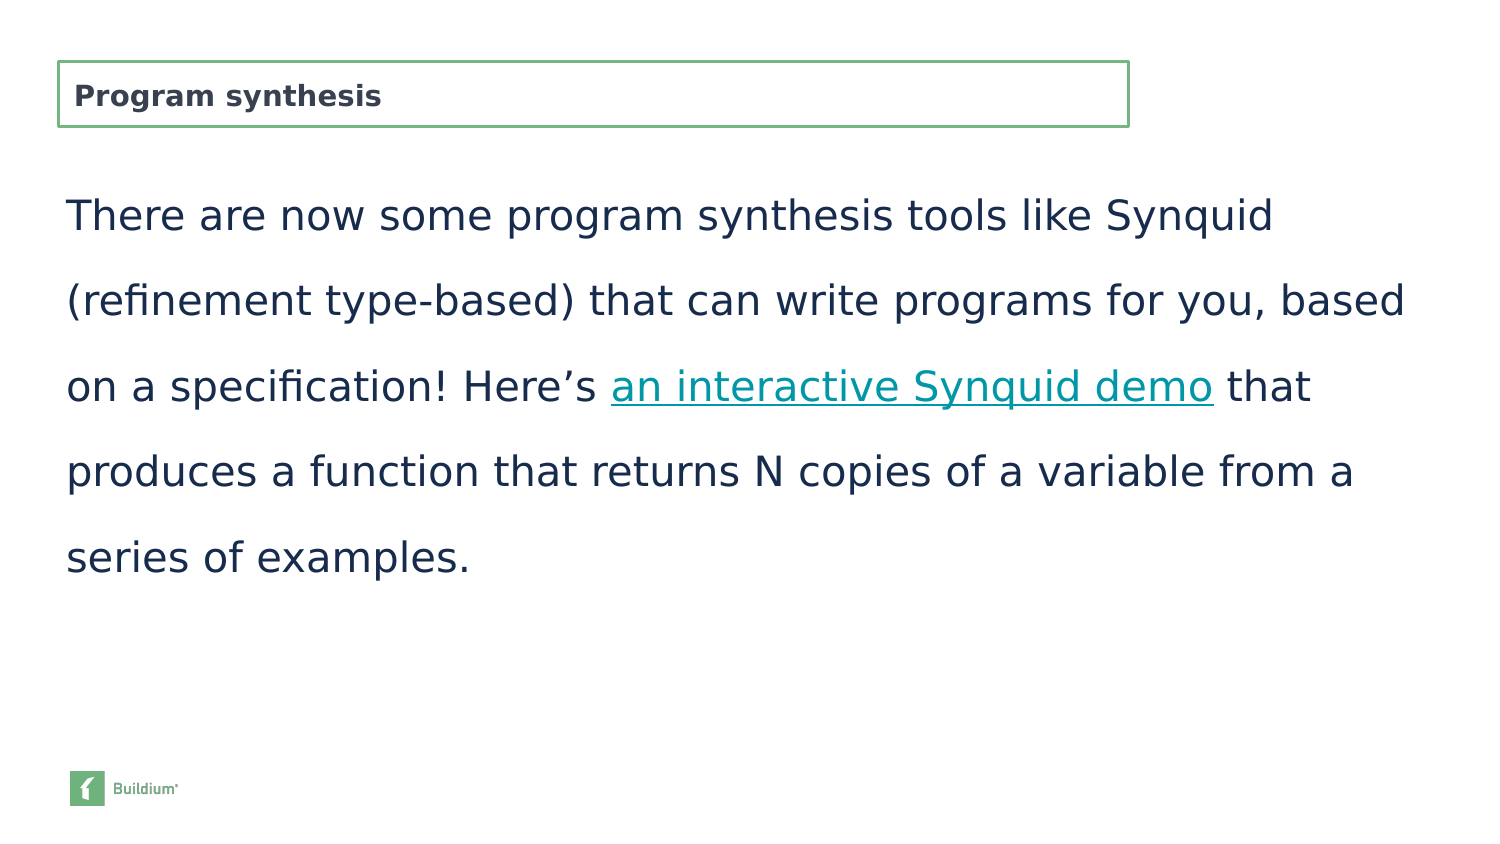

Program synthesis
There are now some program synthesis tools like Synquid (refinement type-based) that can write programs for you, based on a specification! Here’s an interactive Synquid demo that produces a function that returns N copies of a variable from a series of examples.